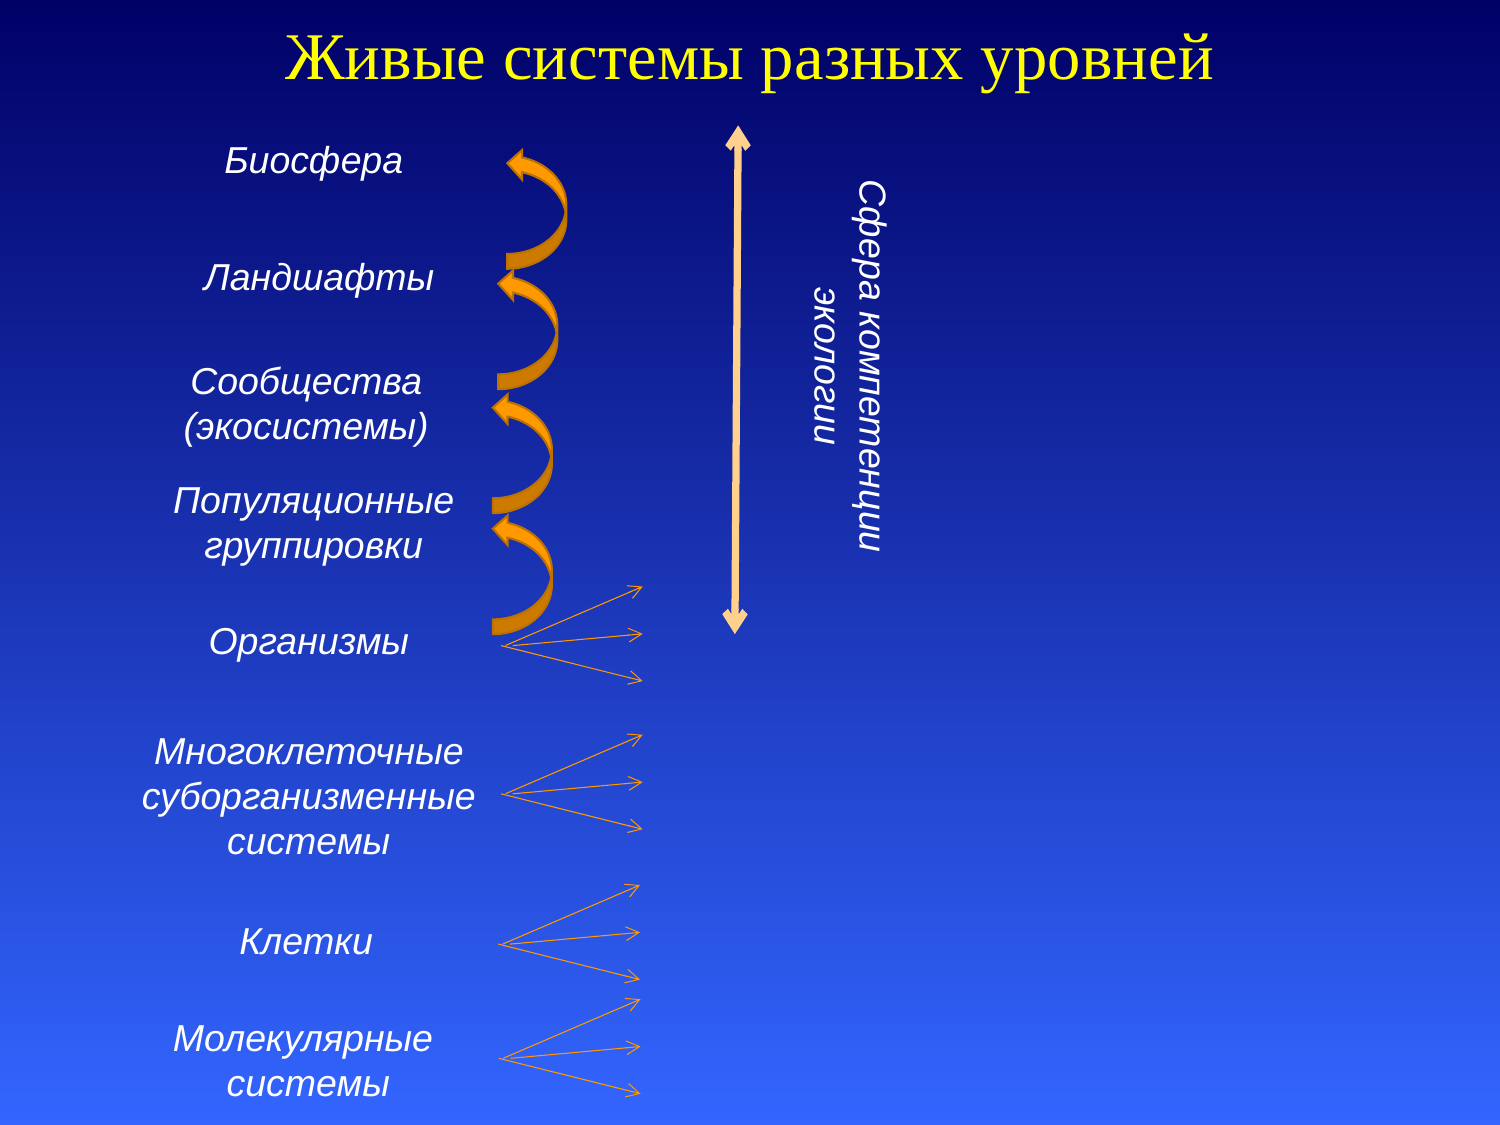

# Живые системы разных уровней
Биосфера

Ландшафты

Сфера компетенции экологии
Сообщества (экосистемы)

Популяционные группировки

Организмы
Многоклеточные суборганизменные системы
Клетки
Молекулярные
системы